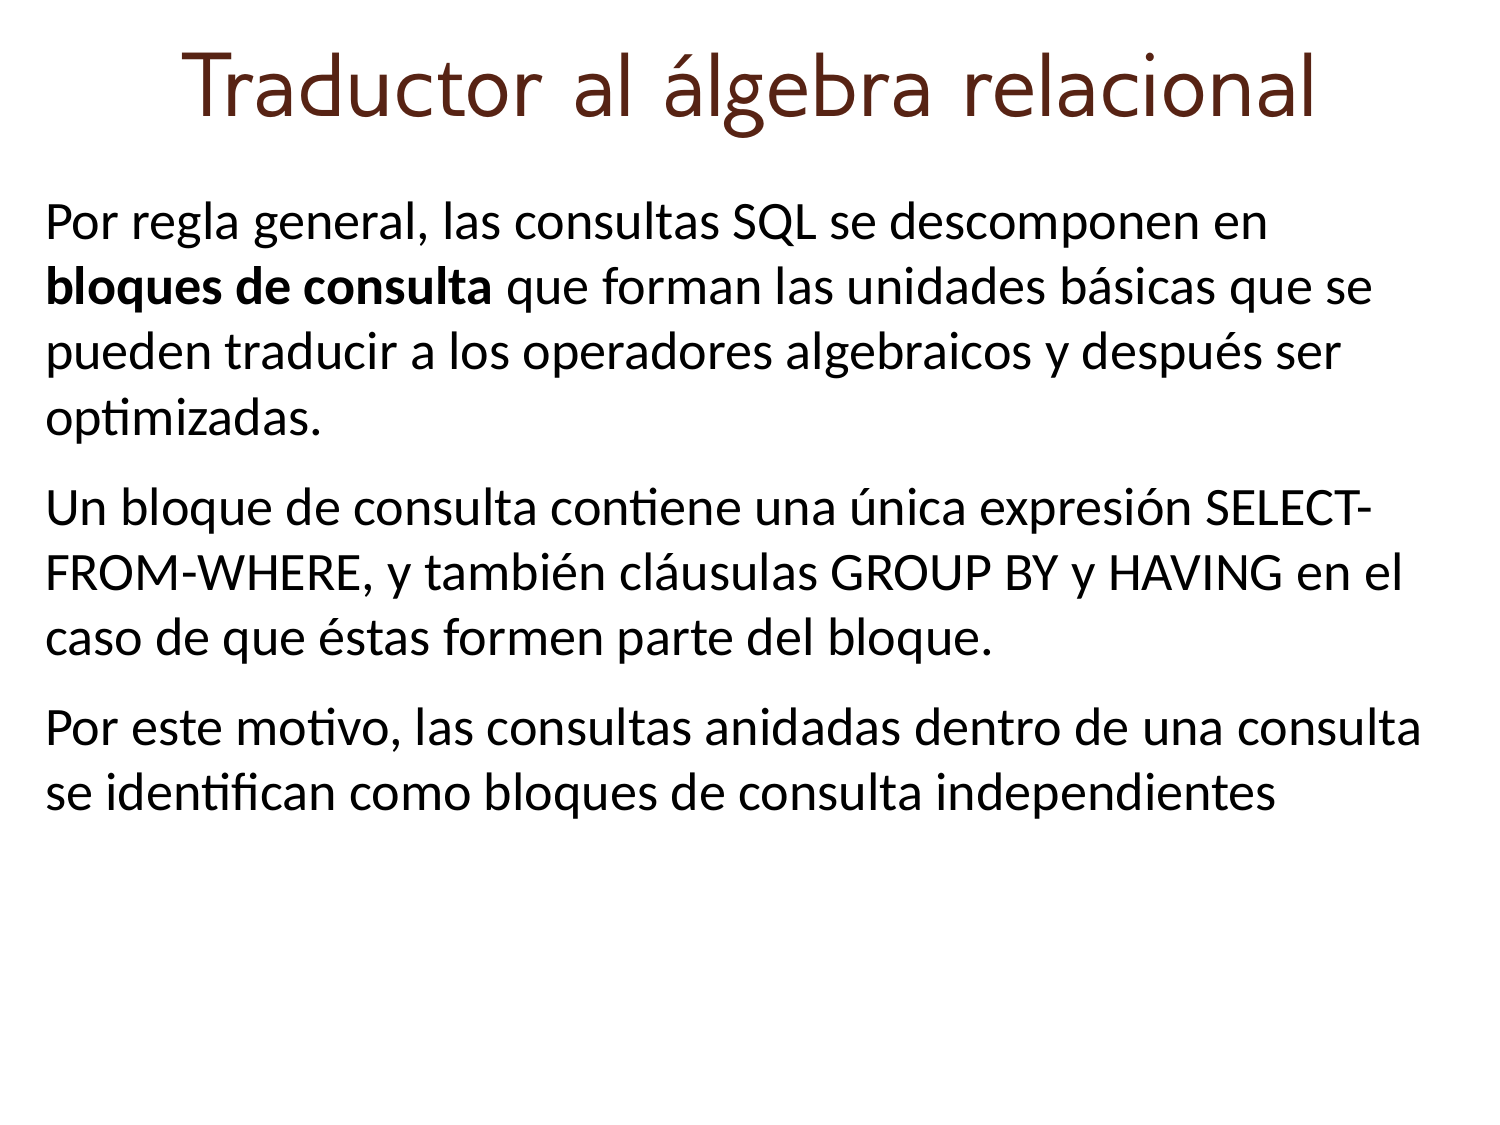

Traductor al álgebra relacional
Por regla general, las consultas SQL se descomponen en bloques de consulta que forman las unidades básicas que se pueden traducir a los operadores algebraicos y después ser optimizadas.
Un bloque de consulta contiene una única expresión SELECT-FROM-WHERE, y también cláusulas GROUP BY y HAVING en el caso de que éstas formen parte del bloque.
Por este motivo, las consultas anidadas dentro de una consulta se identifican como bloques de consulta independientes